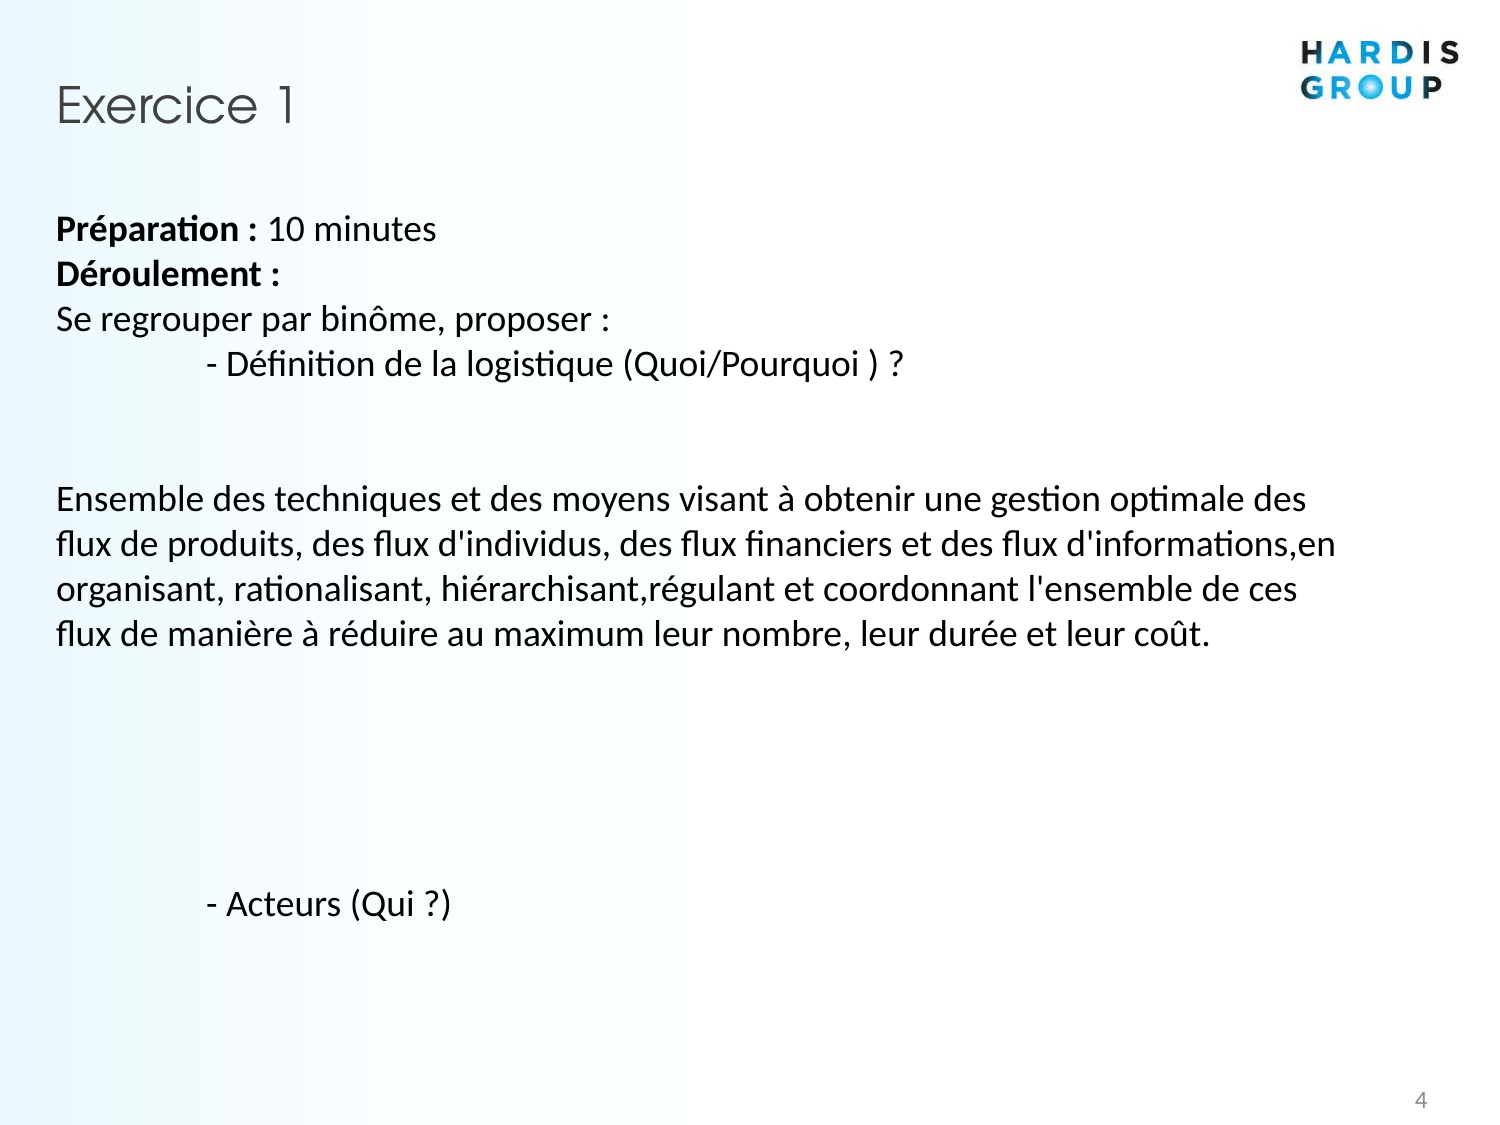

Exercice 1
Préparation : 10 minutes
Déroulement :
Se regrouper par binôme, proposer :
	- Définition de la logistique (Quoi/Pourquoi ) ?

Ensemble des techniques et des moyens visant à obtenir une gestion optimale des flux de produits, des flux d'individus, des flux financiers et des flux d'informations,en organisant, rationalisant, hiérarchisant,régulant et coordonnant l'ensemble de ces flux de manière à réduire au maximum leur nombre, leur durée et leur coût.

	- Acteurs (Qui ?)

4